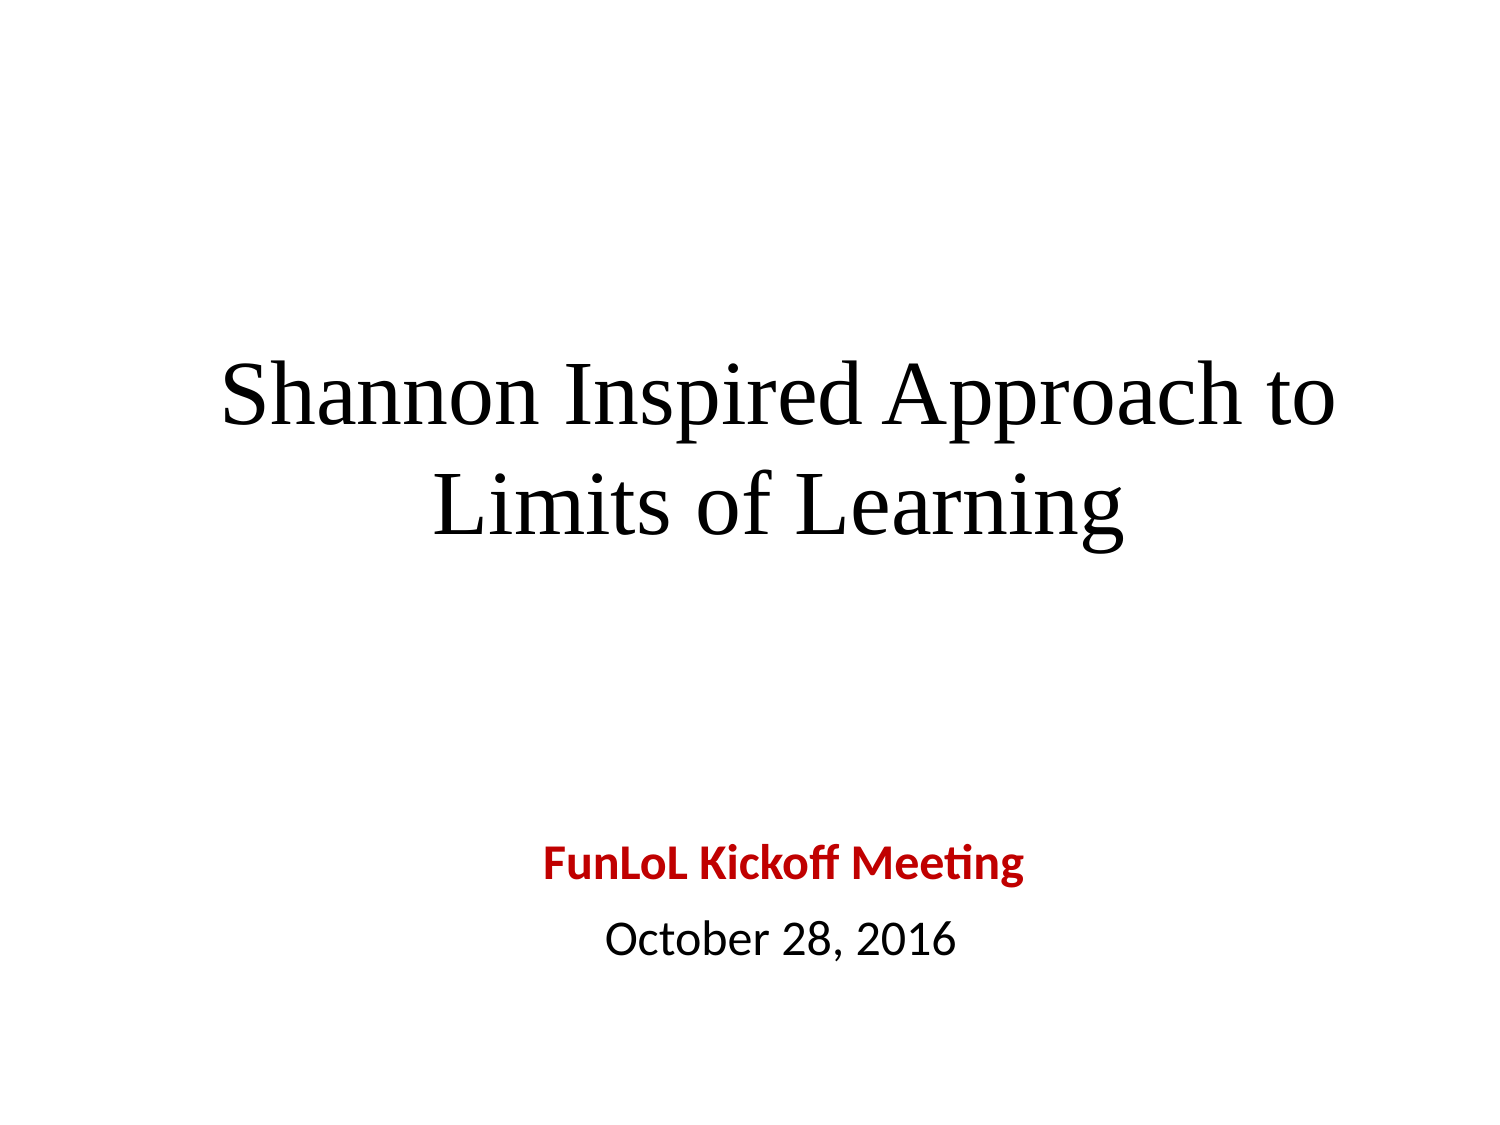

Shannon Inspired Approach to Limits of Learning
FunLoL Kickoff Meeting
October 28, 2016